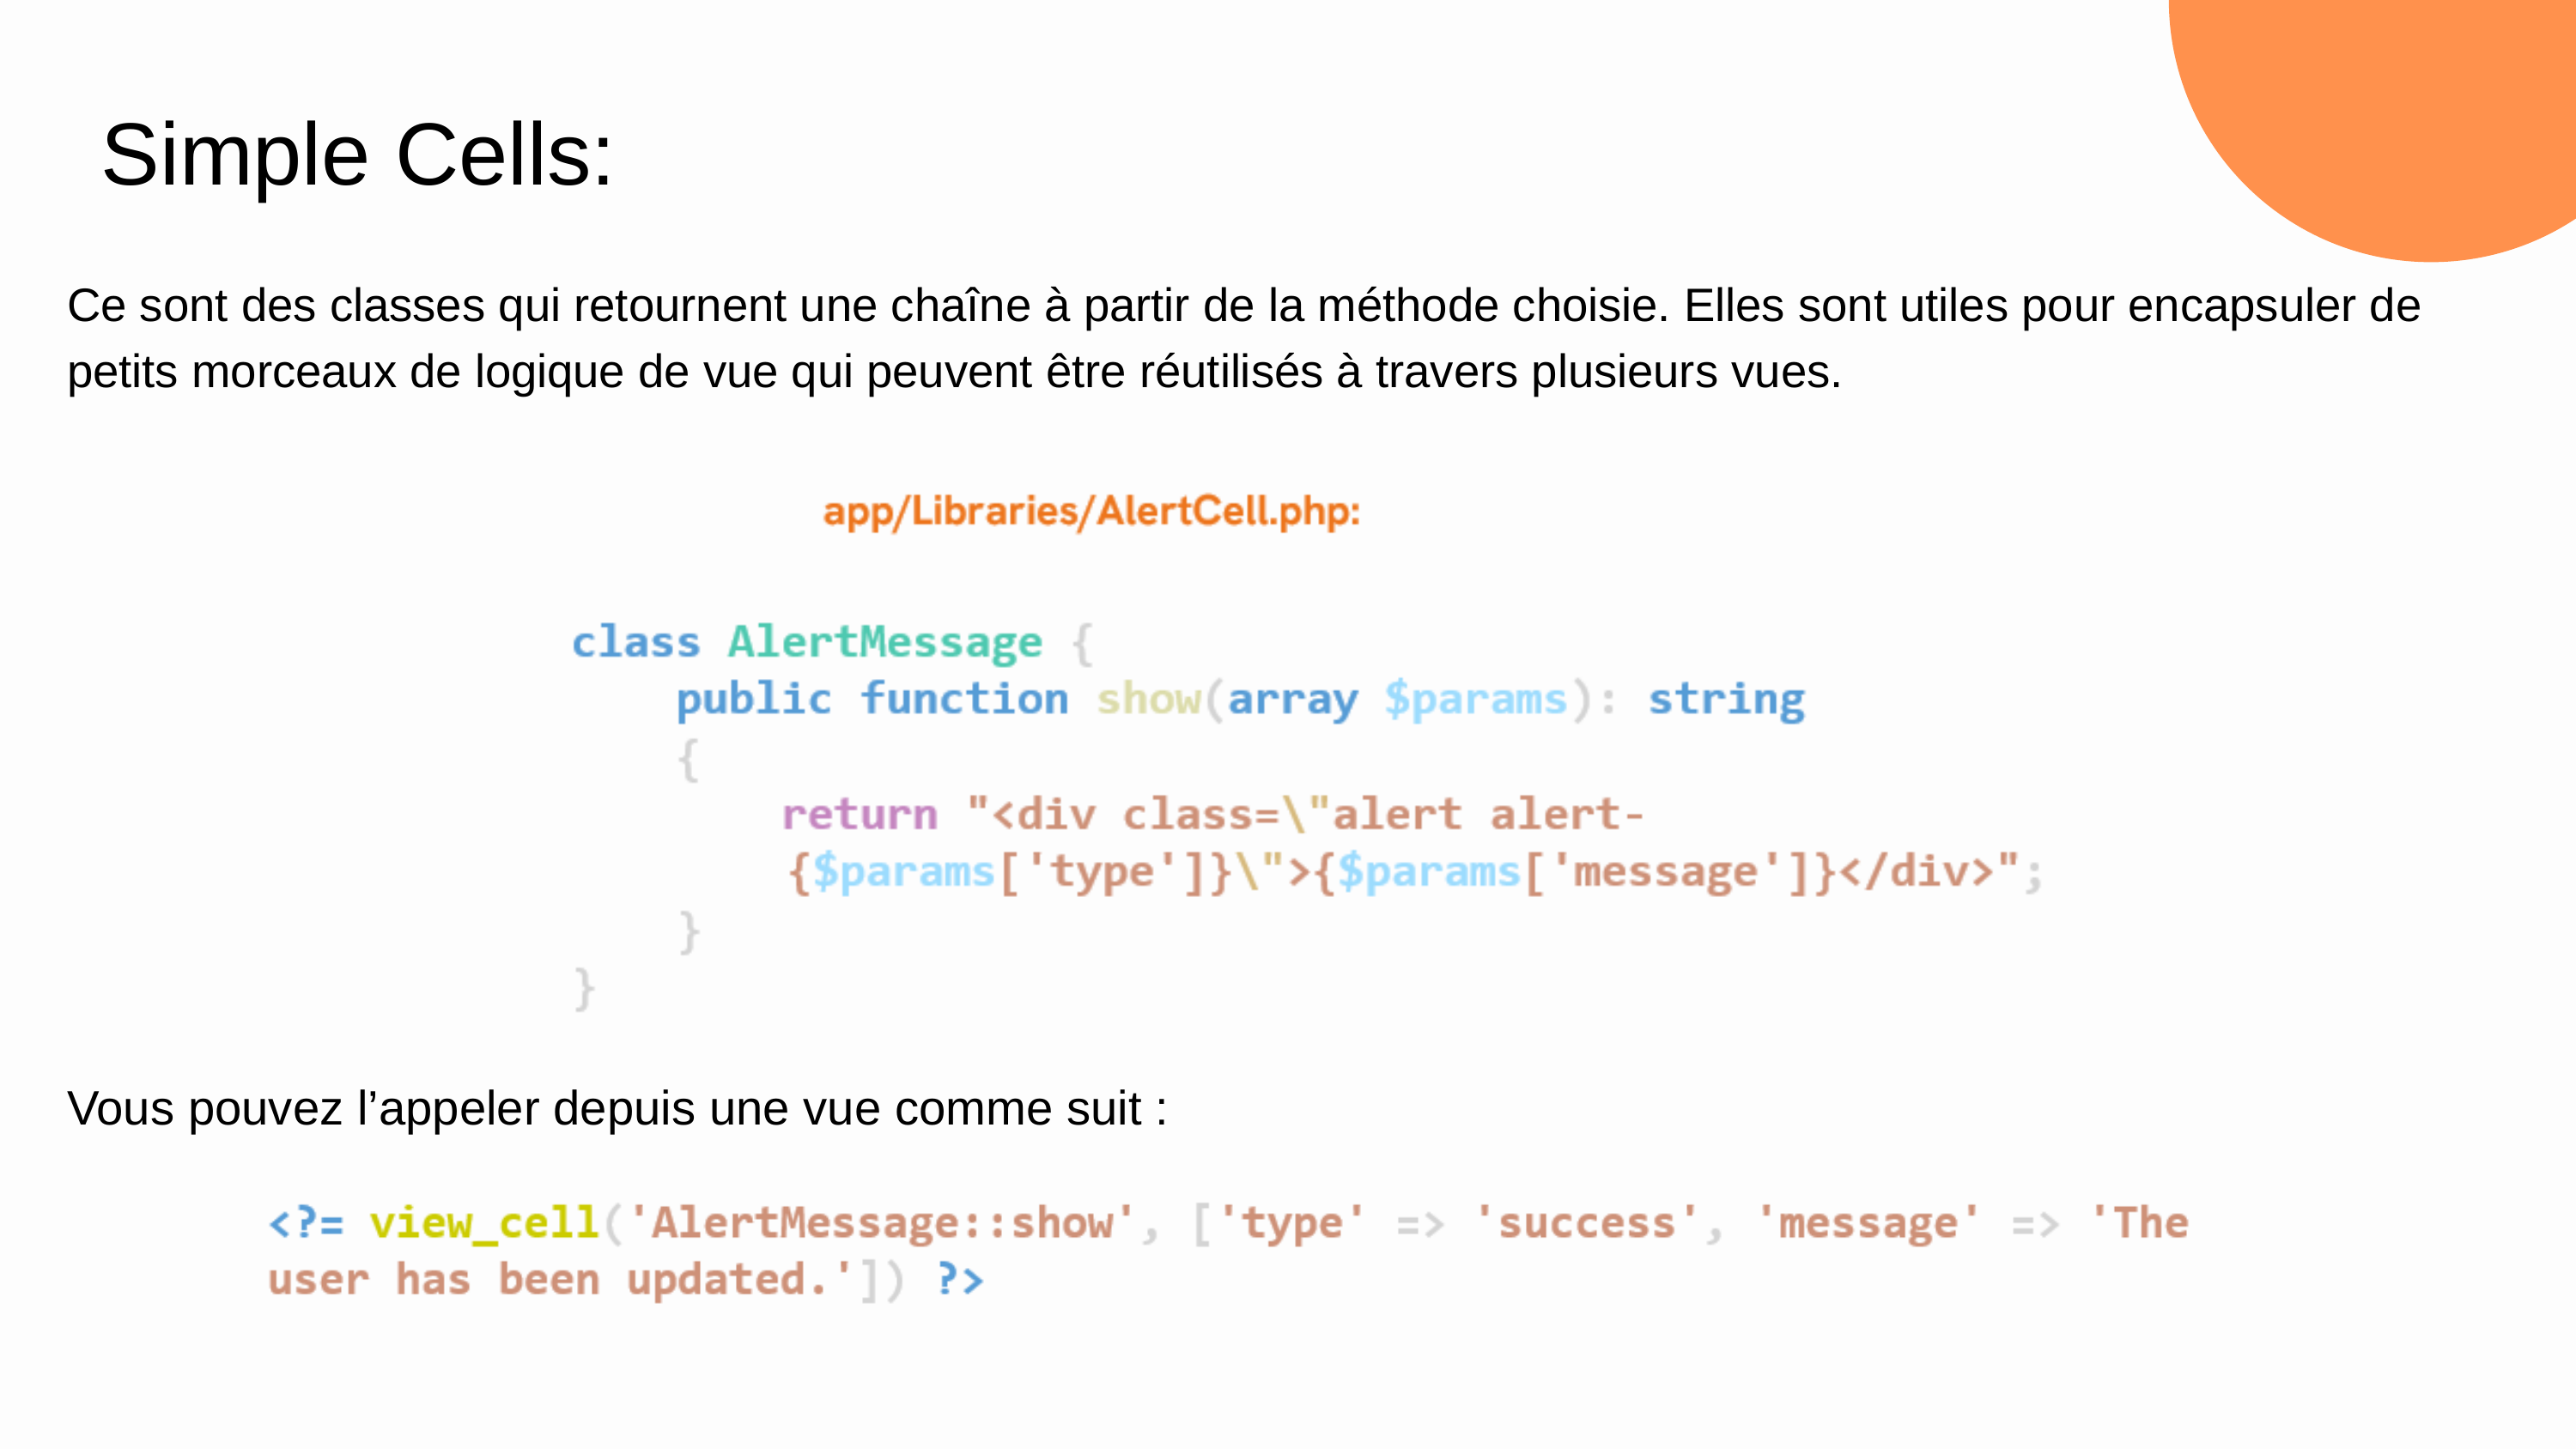

Simple Cells:
Ce sont des classes qui retournent une chaîne à partir de la méthode choisie. Elles sont utiles pour encapsuler de petits morceaux de logique de vue qui peuvent être réutilisés à travers plusieurs vues.

Vous pouvez l’appeler depuis une vue comme suit :